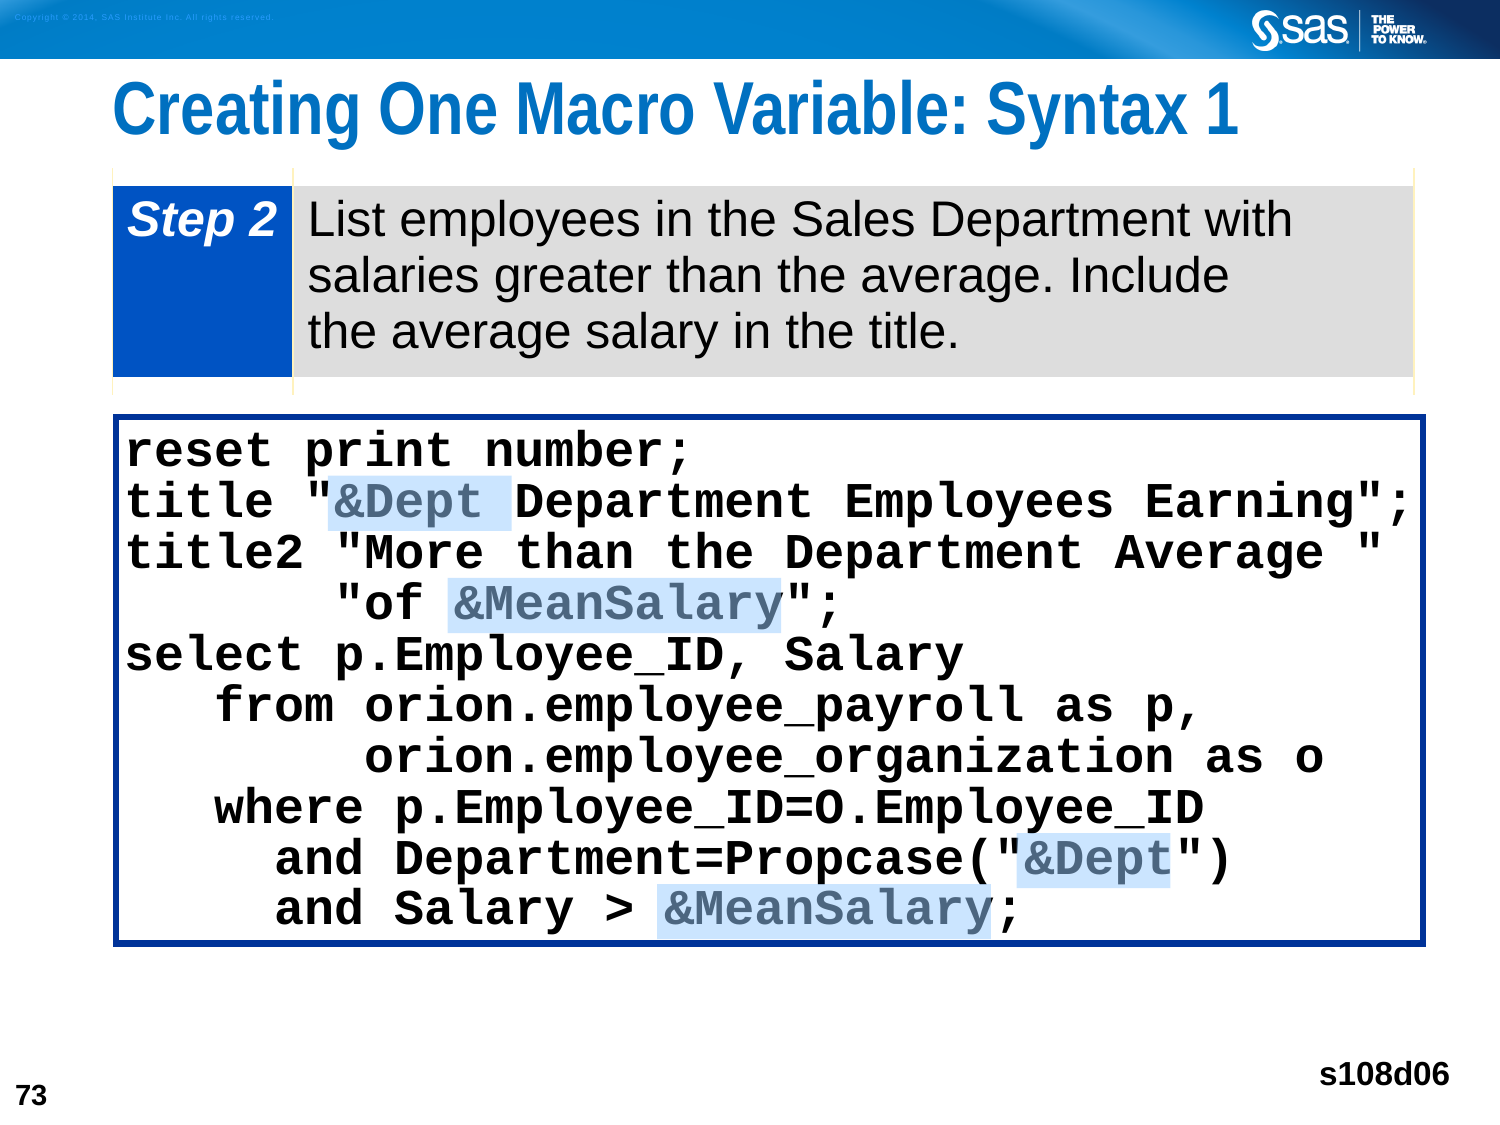

# Creating One Macro Variable: Syntax 1
| Step 2 | List employees in the Sales Department with salaries greater than the average. Include the average salary in the title. |
| --- | --- |
reset print number;
title "&Dept Department Employees Earning";
title2 "More than the Department Average "
       "of &MeanSalary";
select p.Employee_ID, Salary
   from orion.employee_payroll as p,
        orion.employee_organization as o
   where p.Employee_ID=O.Employee_ID
     and Department=Propcase("&Dept")
     and Salary > &MeanSalary;

s108d06